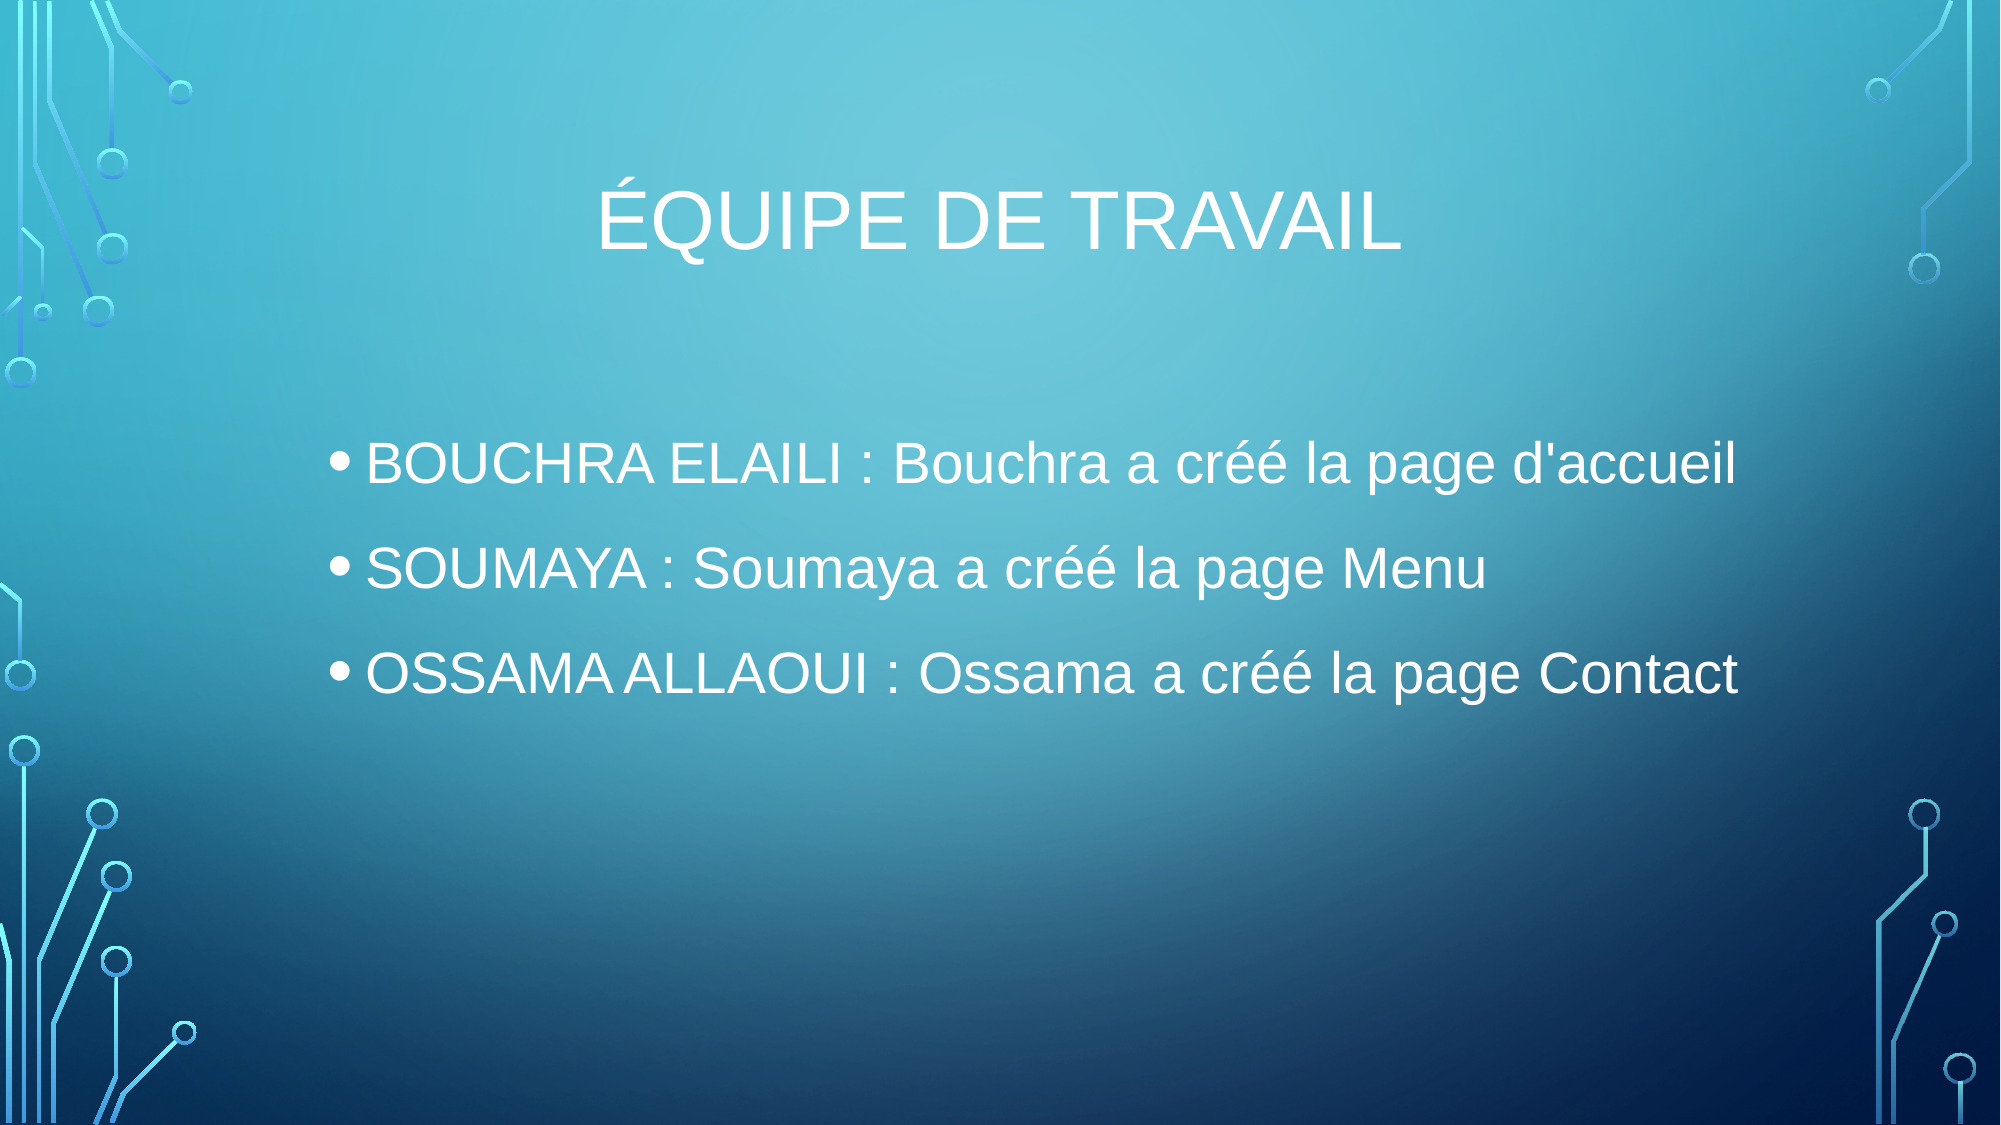

# équipe de travail
BOUCHRA ELAILI : Bouchra a créé la page d'accueil
SOUMAYA : Soumaya a créé la page Menu
OSSAMA ALLAOUI : Ossama a créé la page Contact